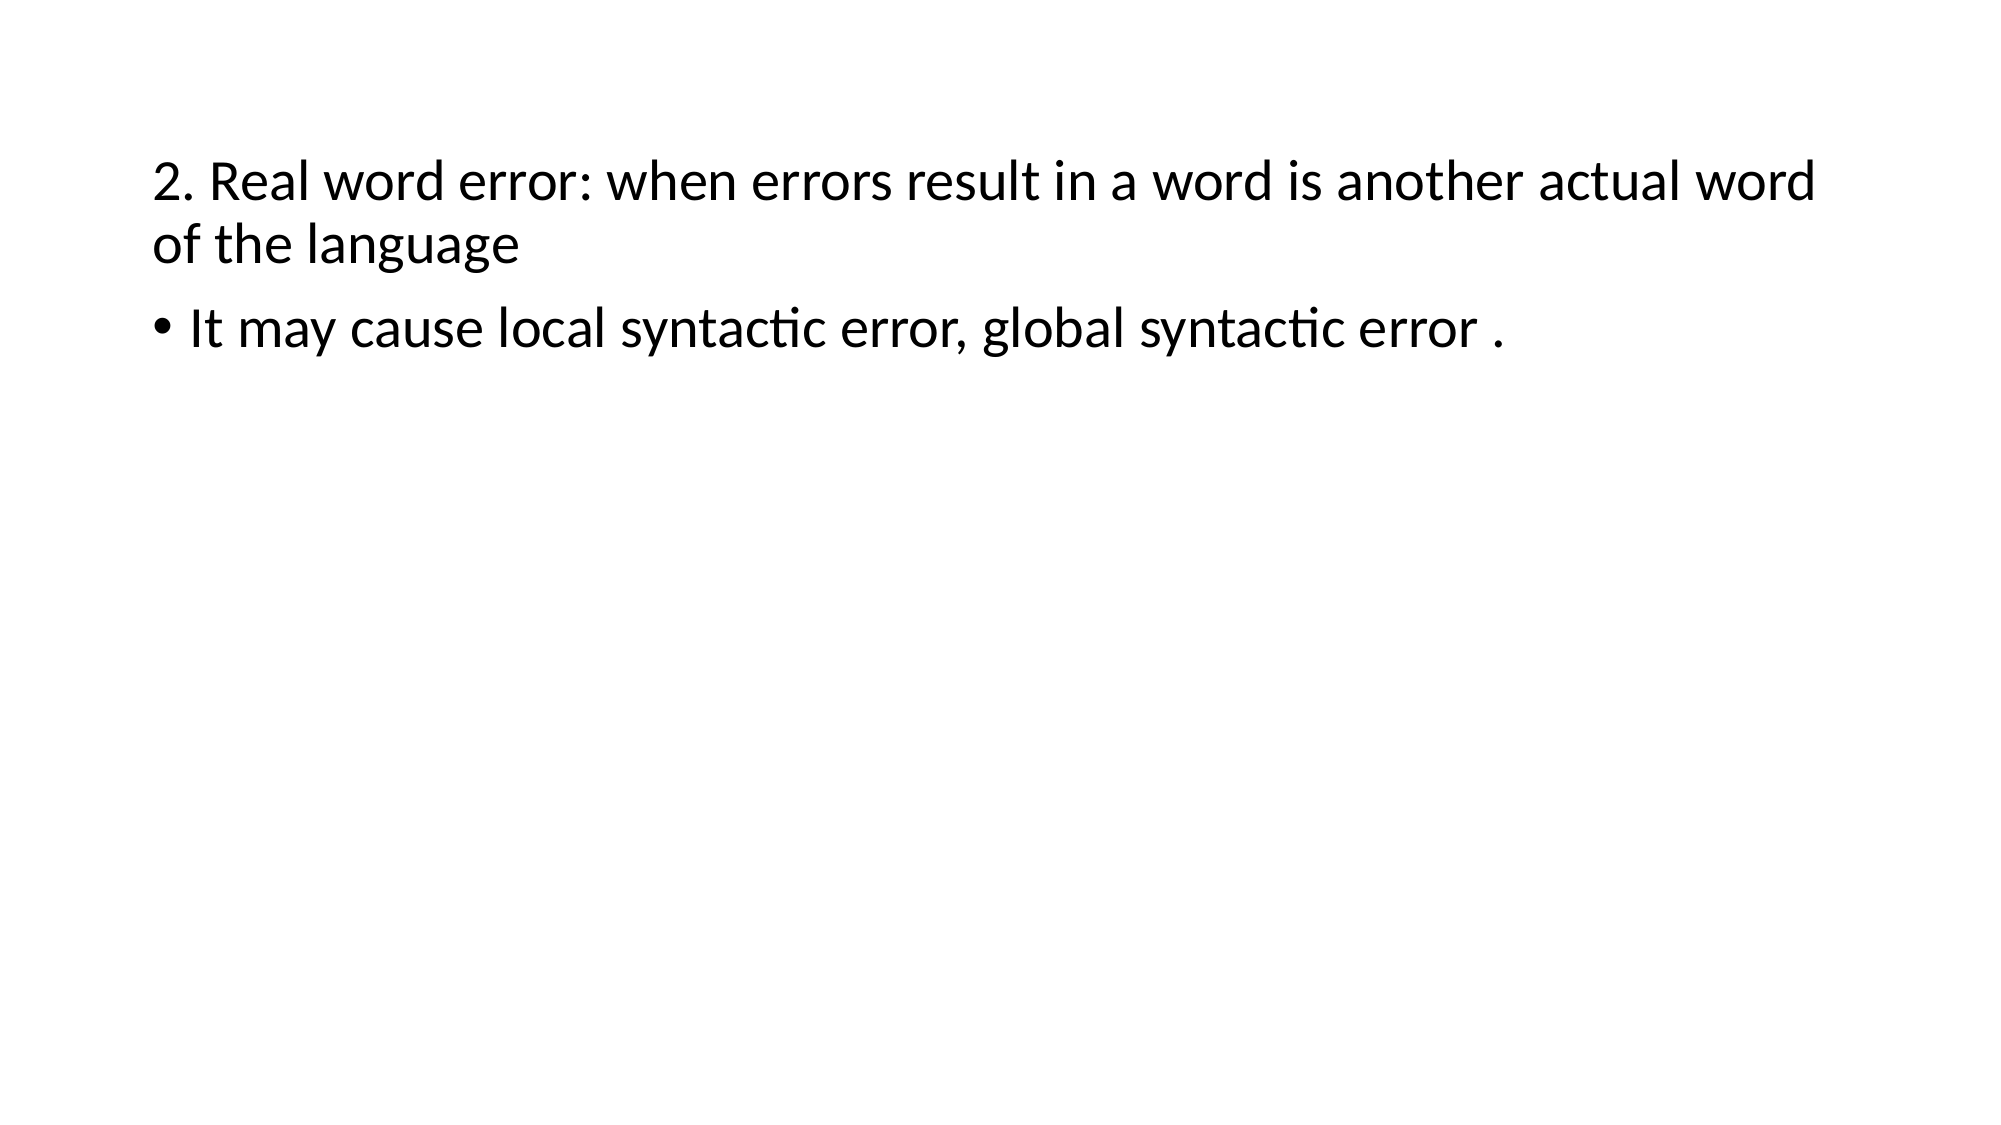

2. Real word error: when errors result in a word is another actual word of the language
It may cause local syntactic error, global syntactic error .